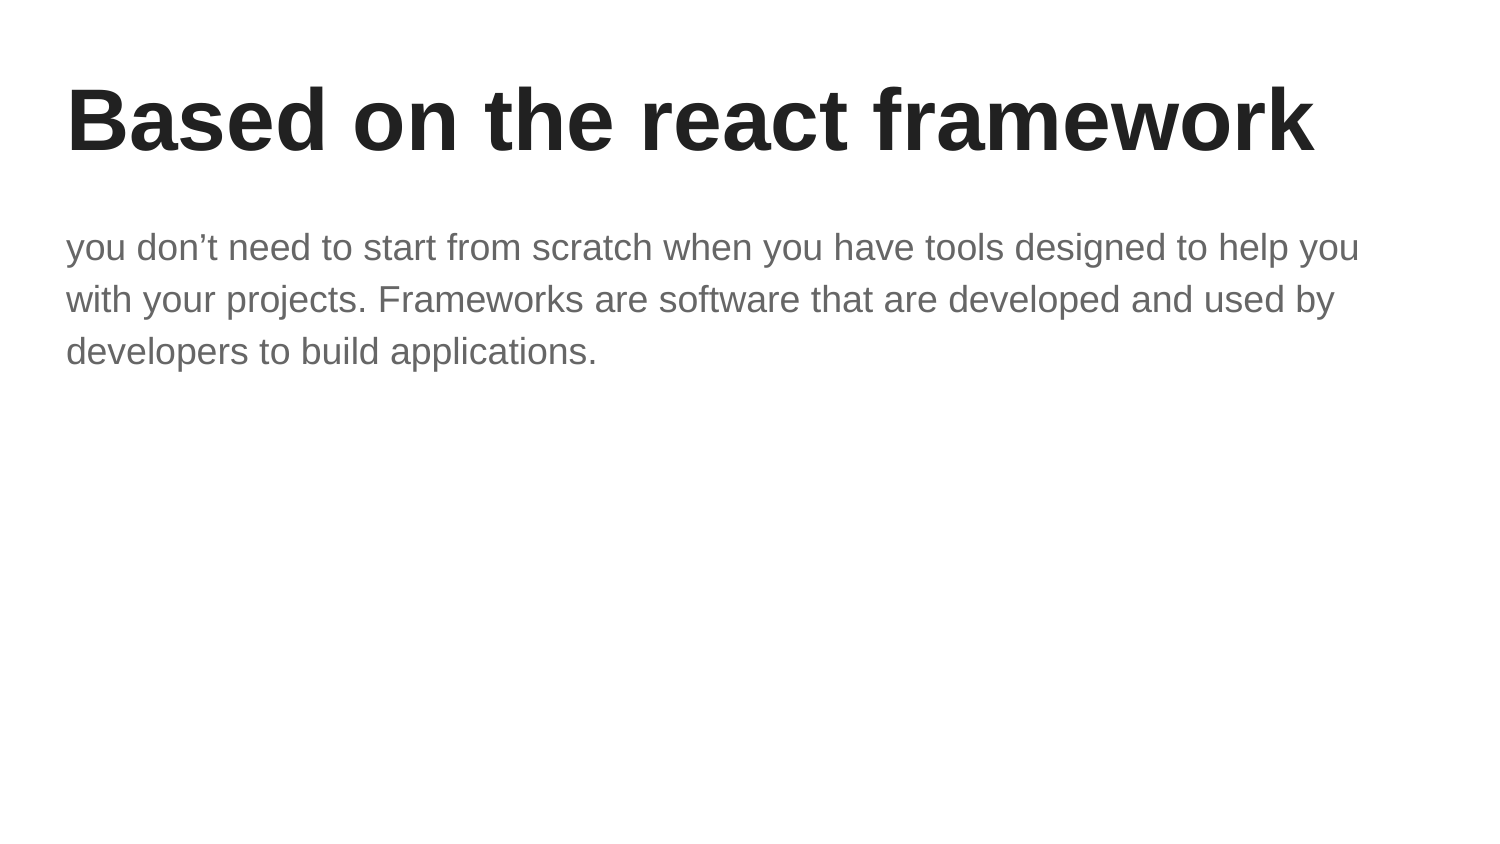

# Based on the react framework
you don’t need to start from scratch when you have tools designed to help you with your projects. Frameworks are software that are developed and used by developers to build applications.